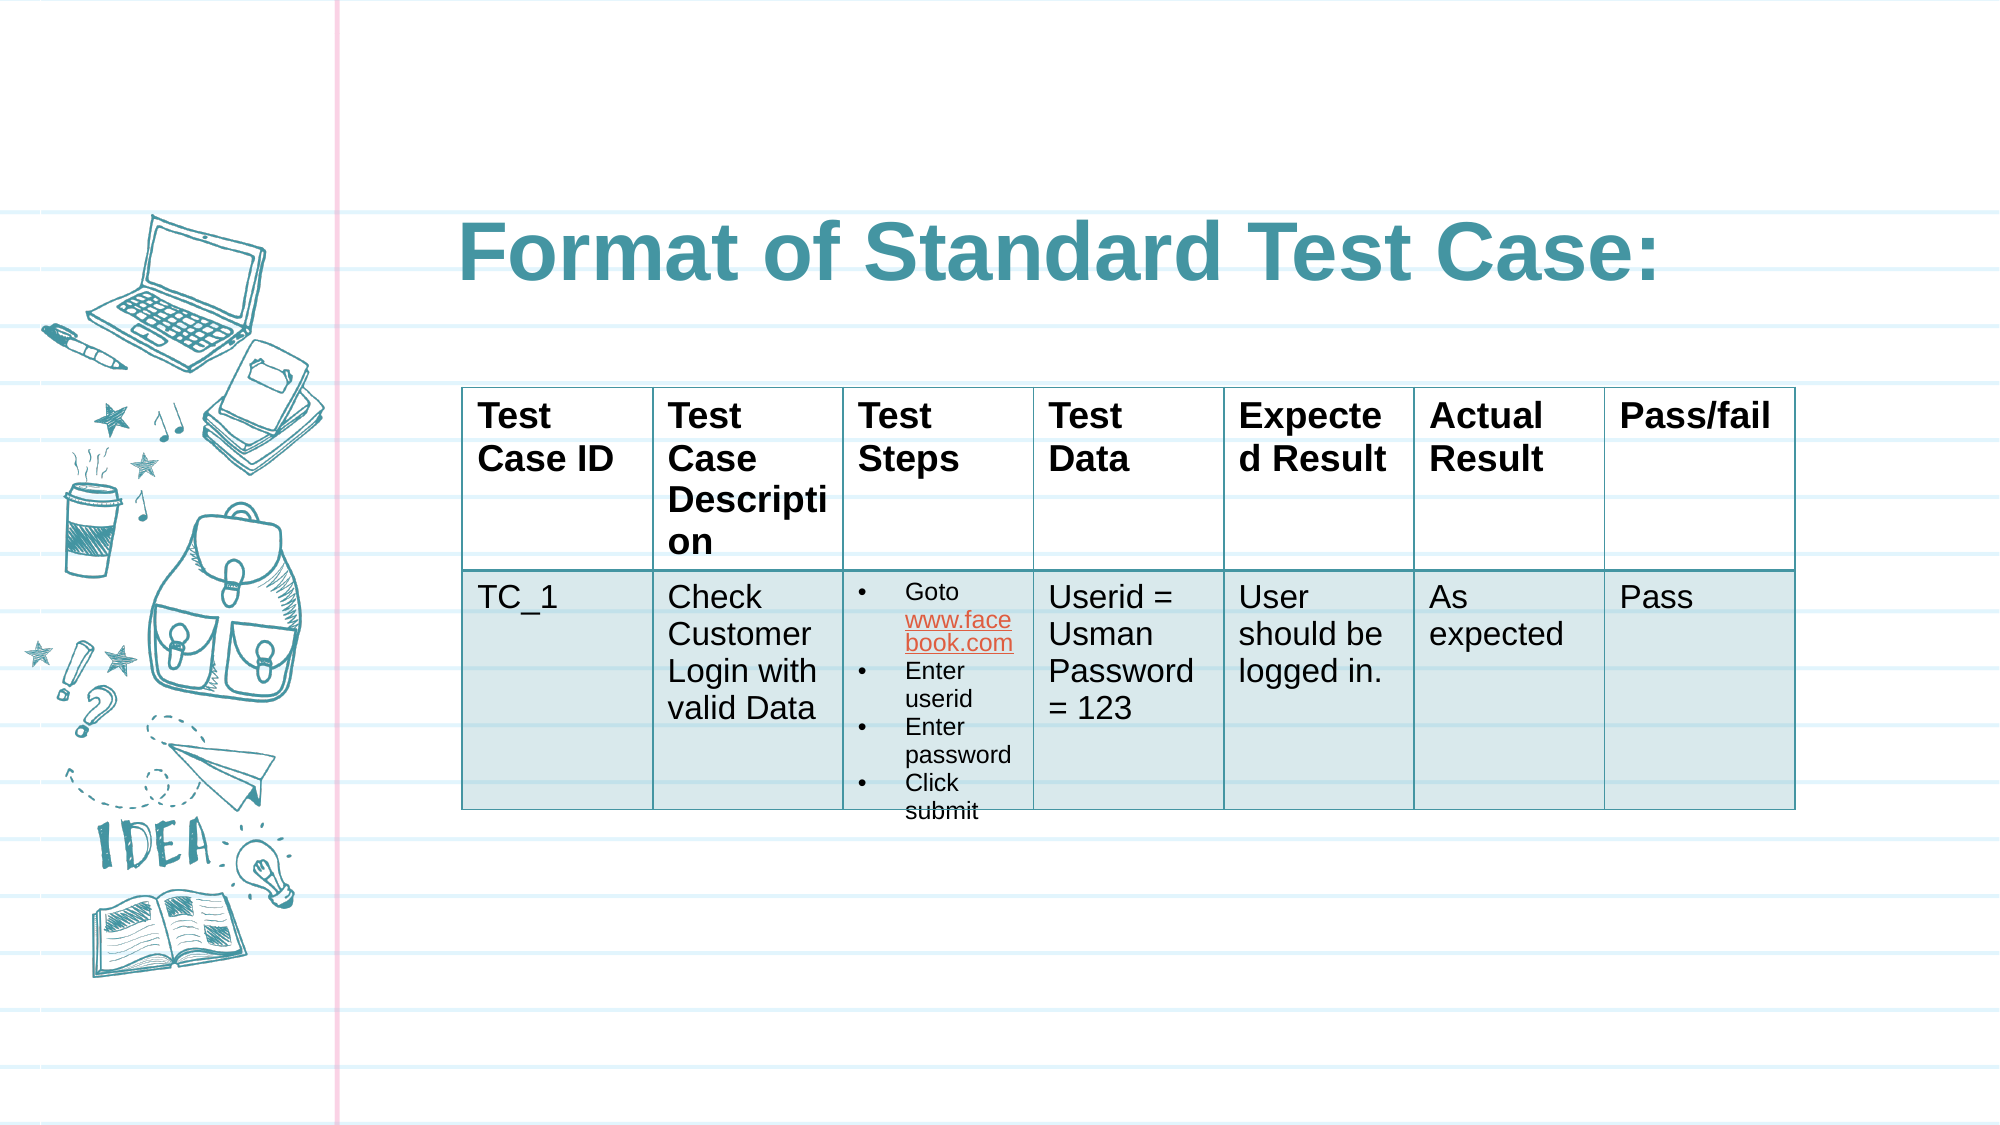

# Format of Standard Test Case:
| Test Case ID | Test Case Description | Test Steps | Test Data | Expected Result | Actual Result | Pass/fail |
| --- | --- | --- | --- | --- | --- | --- |
| TC\_1 | Check Customer Login with valid Data | Goto www.facebook.com Enter userid Enter password Click submit | Userid = Usman Password = 123 | User should be logged in. | As expected | Pass |